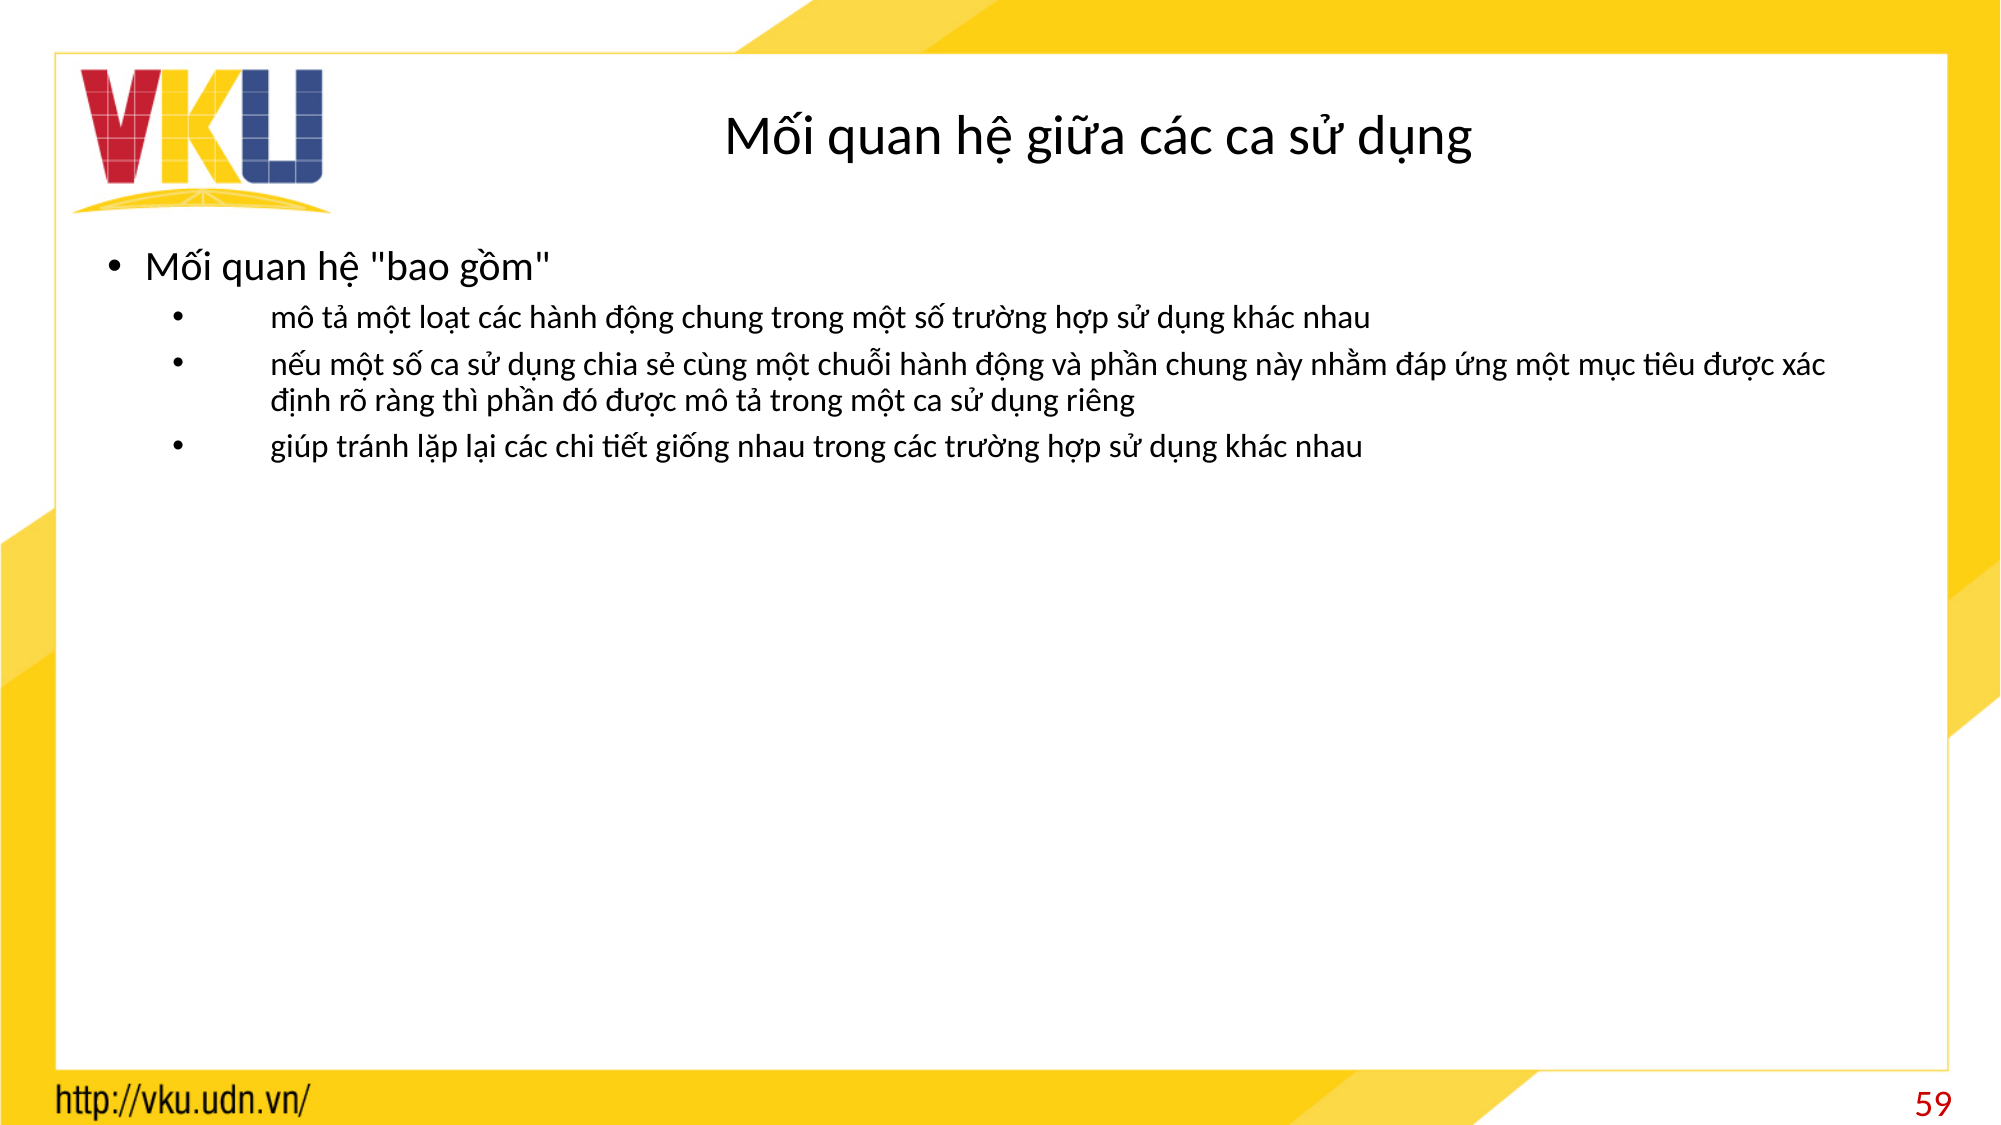

# Mối quan hệ giữa các ca sử dụng
Mối quan hệ "bao gồm"
mô tả một loạt các hành động chung trong một số trường hợp sử dụng khác nhau
nếu một số ca sử dụng chia sẻ cùng một chuỗi hành động và phần chung này nhằm đáp ứng một mục tiêu được xác định rõ ràng thì phần đó được mô tả trong một ca sử dụng riêng
giúp tránh lặp lại các chi tiết giống nhau trong các trường hợp sử dụng khác nhau
59